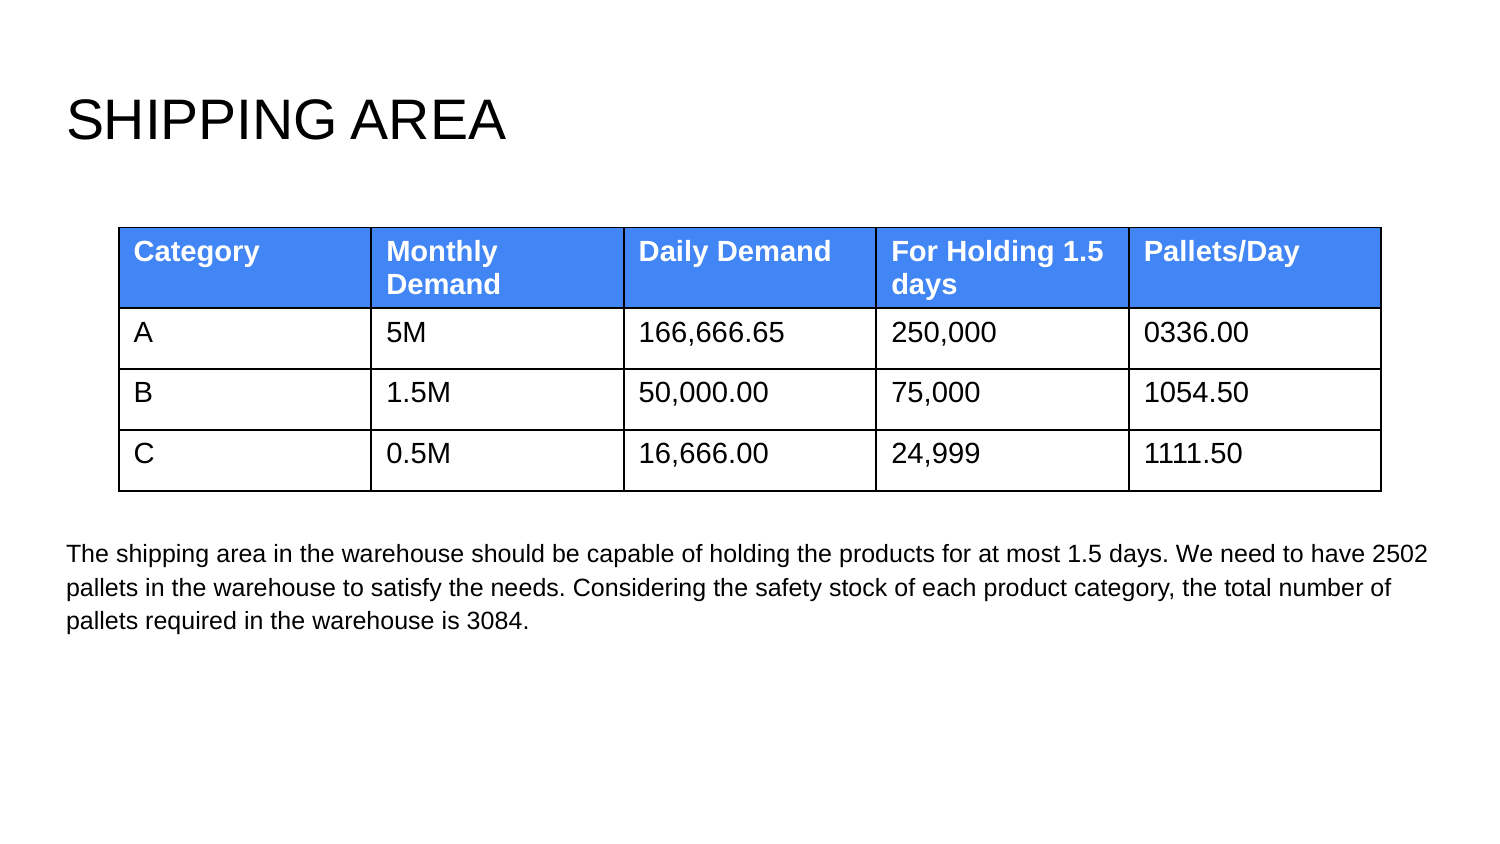

# SHIPPING AREA

The shipping area in the warehouse should be capable of holding the products for at most 1.5 days. We need to have 2502 pallets in the warehouse to satisfy the needs. Considering the safety stock of each product category, the total number of pallets required in the warehouse is 3084.
| Category | Monthly Demand | Daily Demand | For Holding 1.5 days | Pallets/Day |
| --- | --- | --- | --- | --- |
| A | 5M | 166,666.65 | 250,000 | 0336.00 |
| B | 1.5M | 50,000.00 | 75,000 | 1054.50 |
| C | 0.5M | 16,666.00 | 24,999 | 1111.50 |